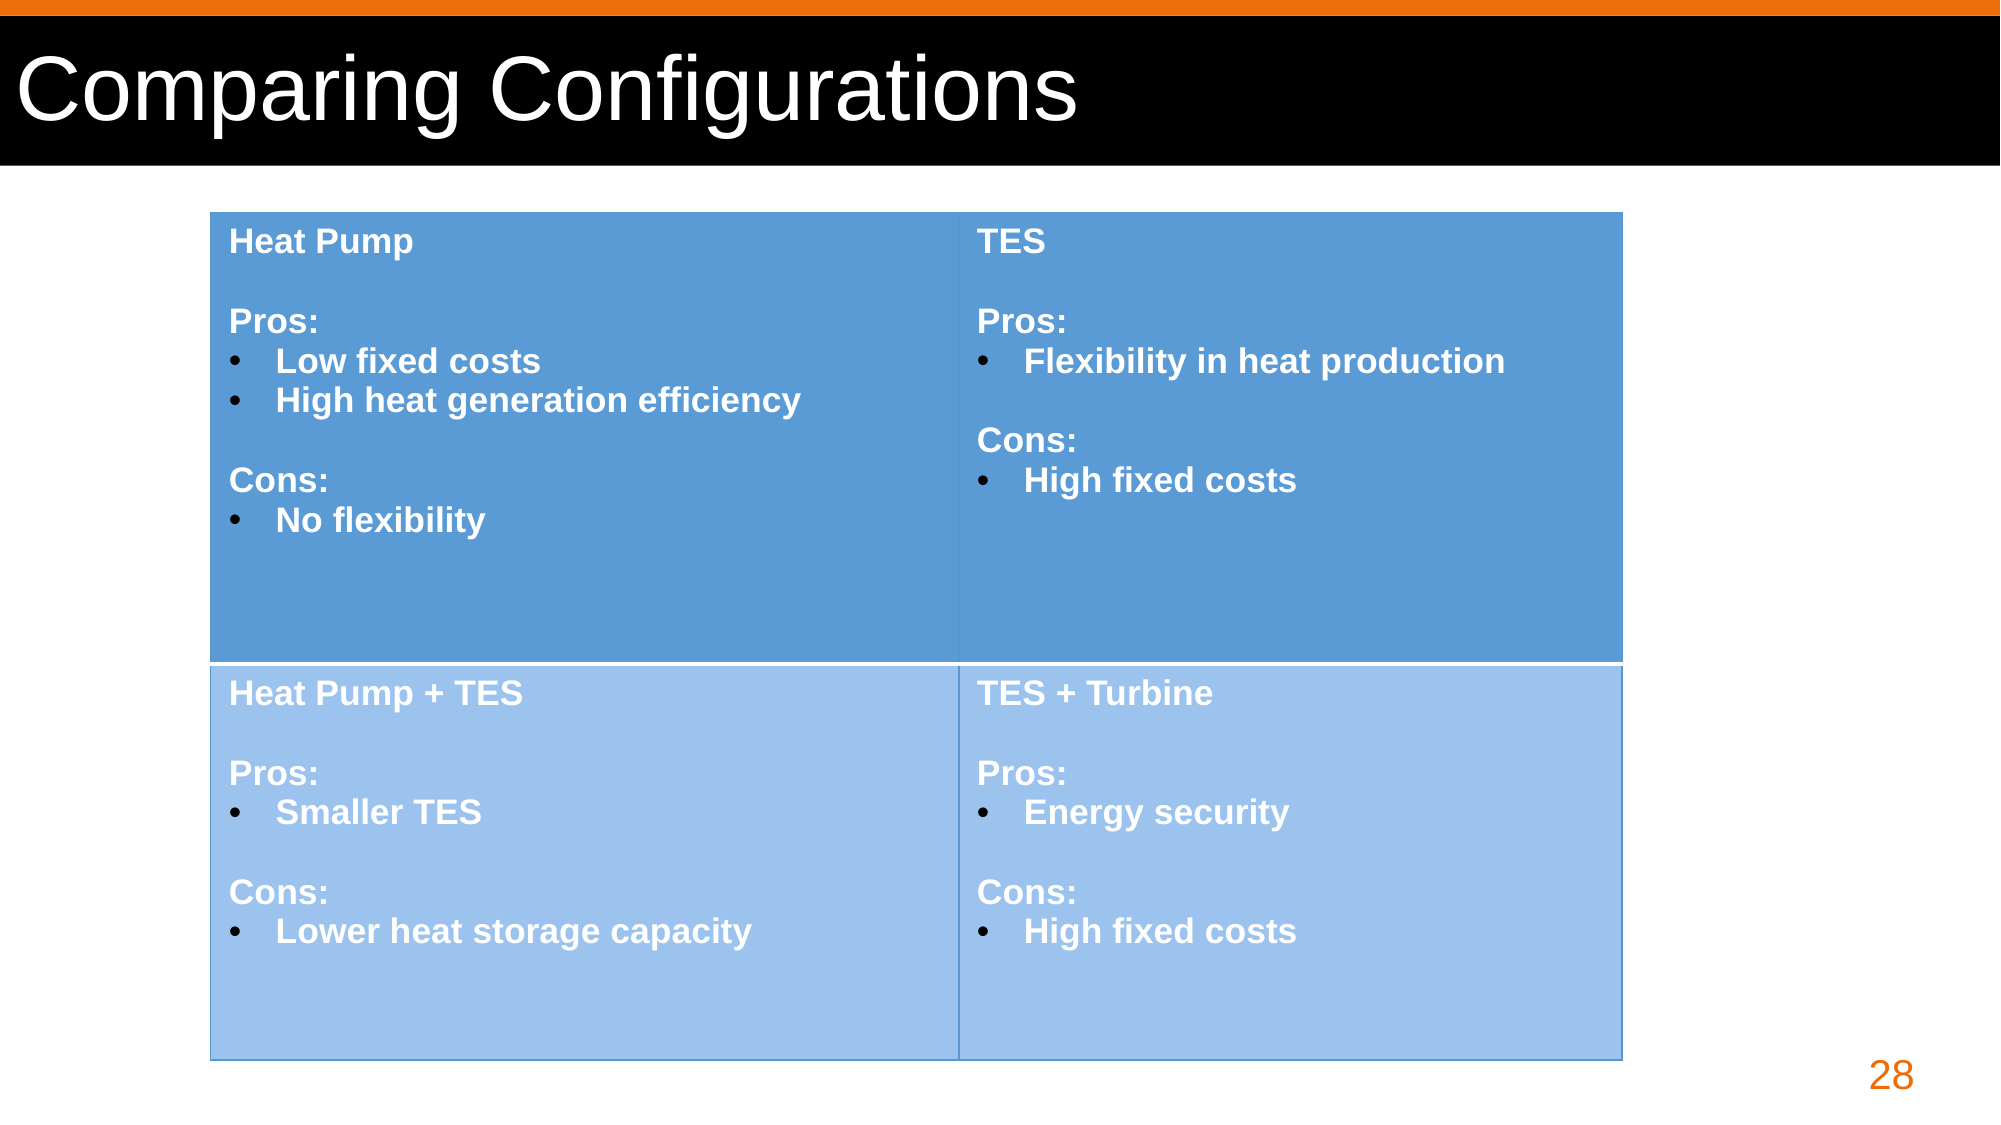

# Comparing Configurations
| Heat Pump Pros: Low fixed costs High heat generation efficiency Cons: No flexibility | TES Pros: Flexibility in heat production Cons: High fixed costs |
| --- | --- |
| Heat Pump + TES Pros: Smaller TES Cons: Lower heat storage capacity | TES + Turbine Pros: Energy security Cons: High fixed costs |

28